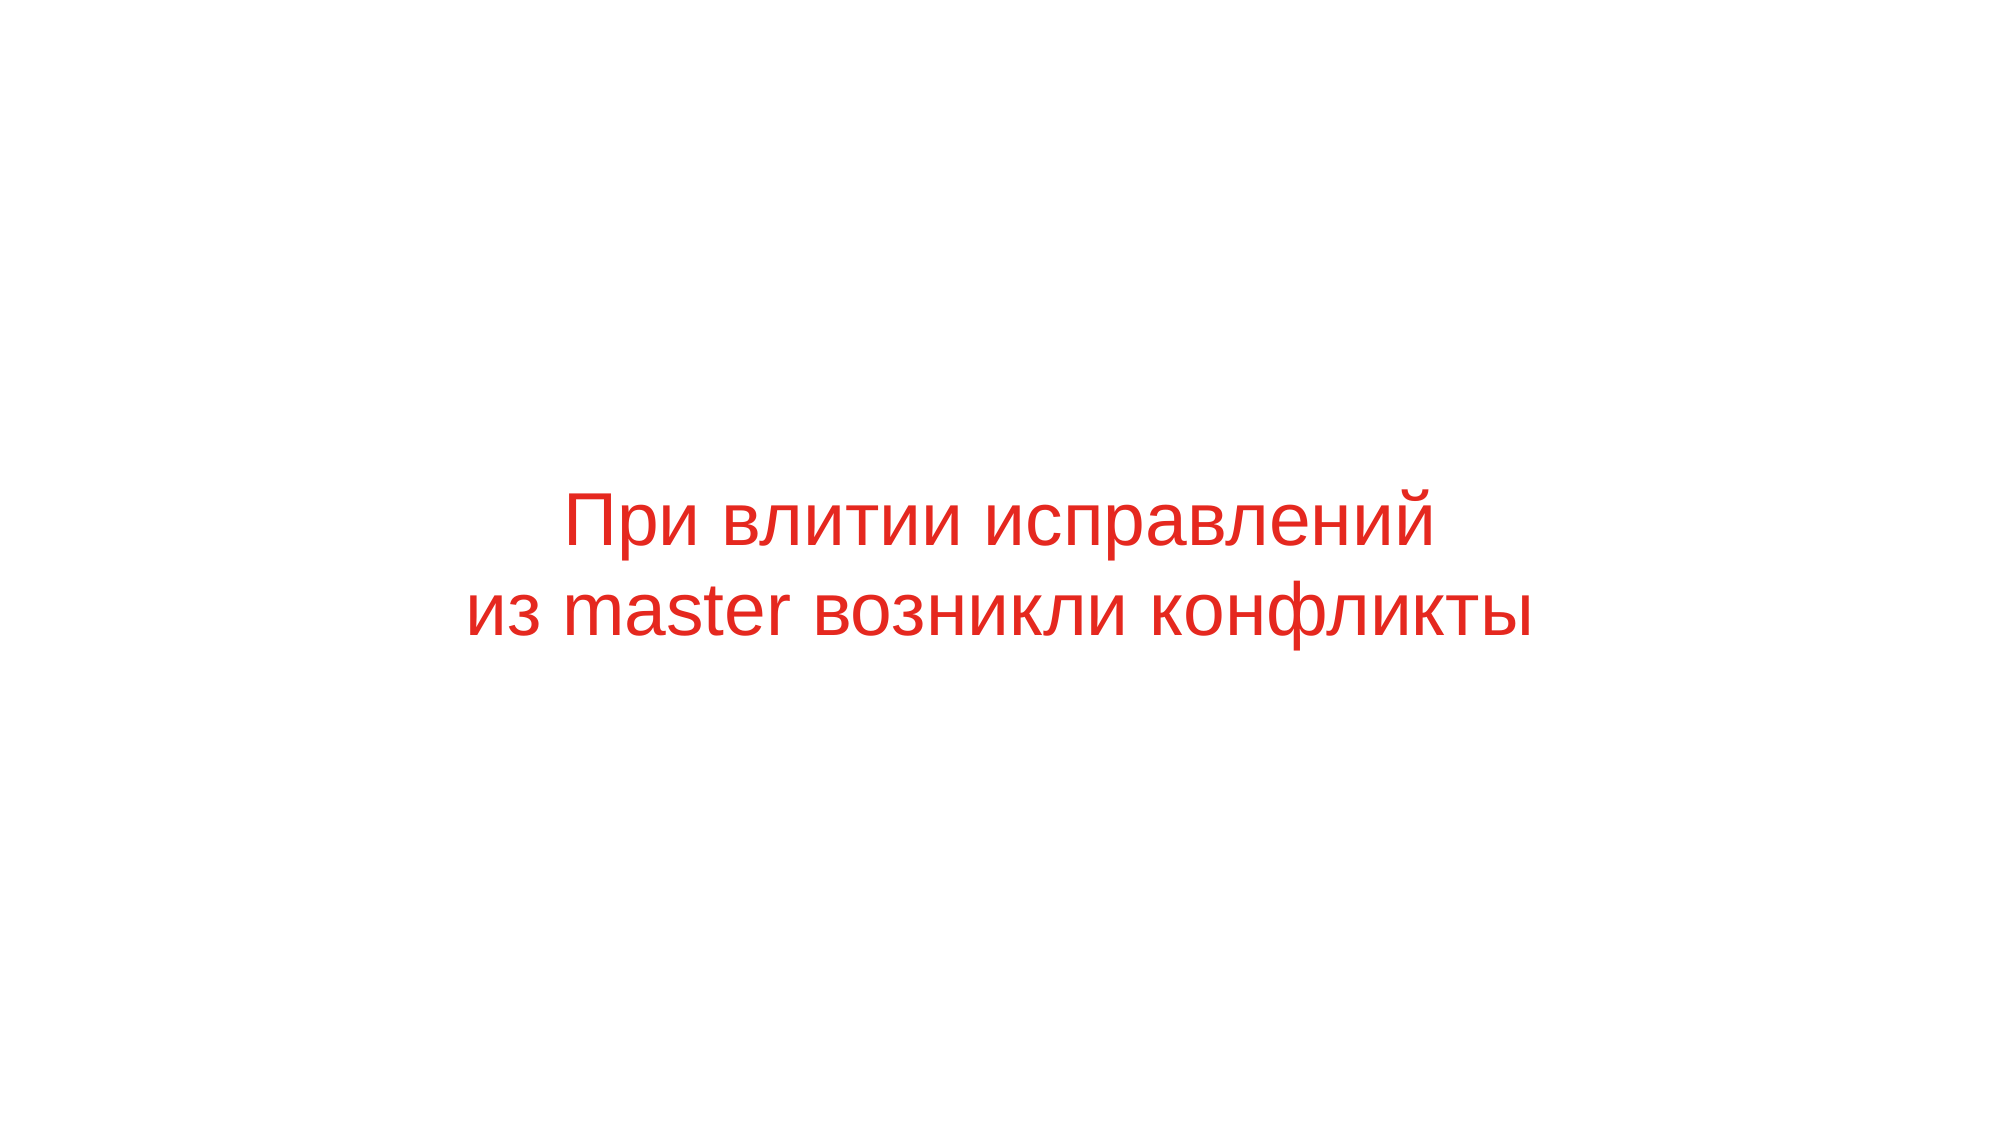

# При влитии исправлений из master возникли конфликты